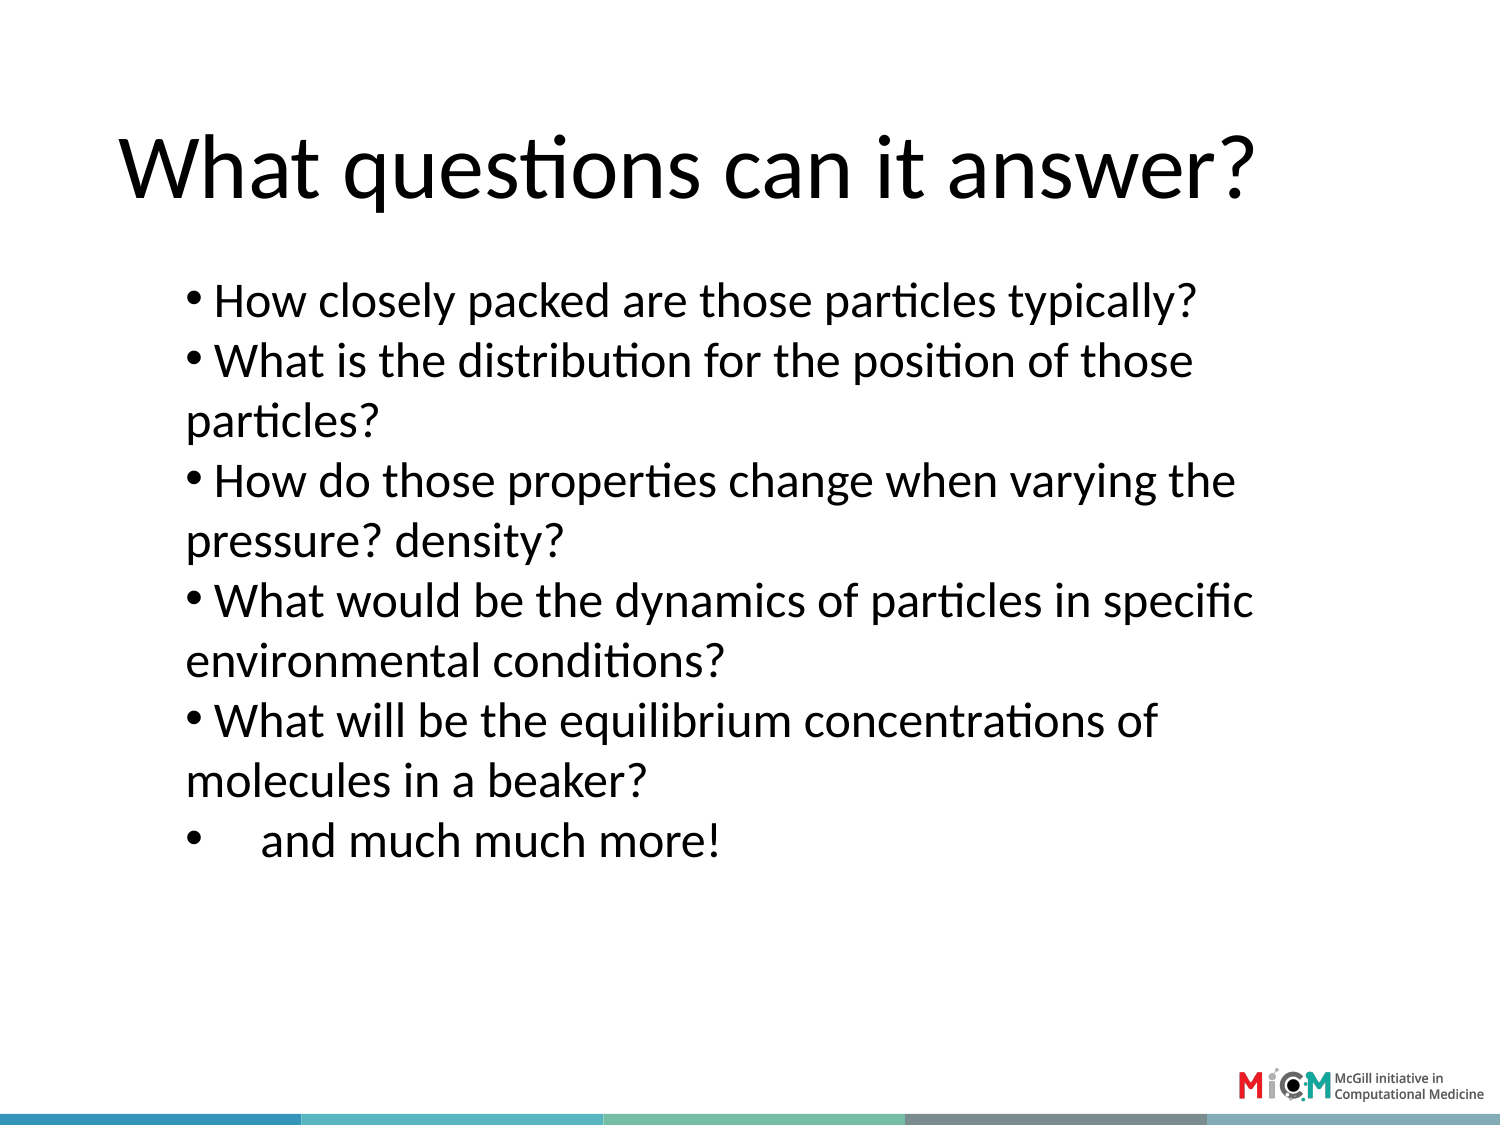

# What questions can it answer?
 How closely packed are those particles typically?
 What is the distribution for the position of those particles?
 How do those properties change when varying the pressure? density?
 What would be the dynamics of particles in specific environmental conditions?
 What will be the equilibrium concentrations of molecules in a beaker?
and much much more!

8